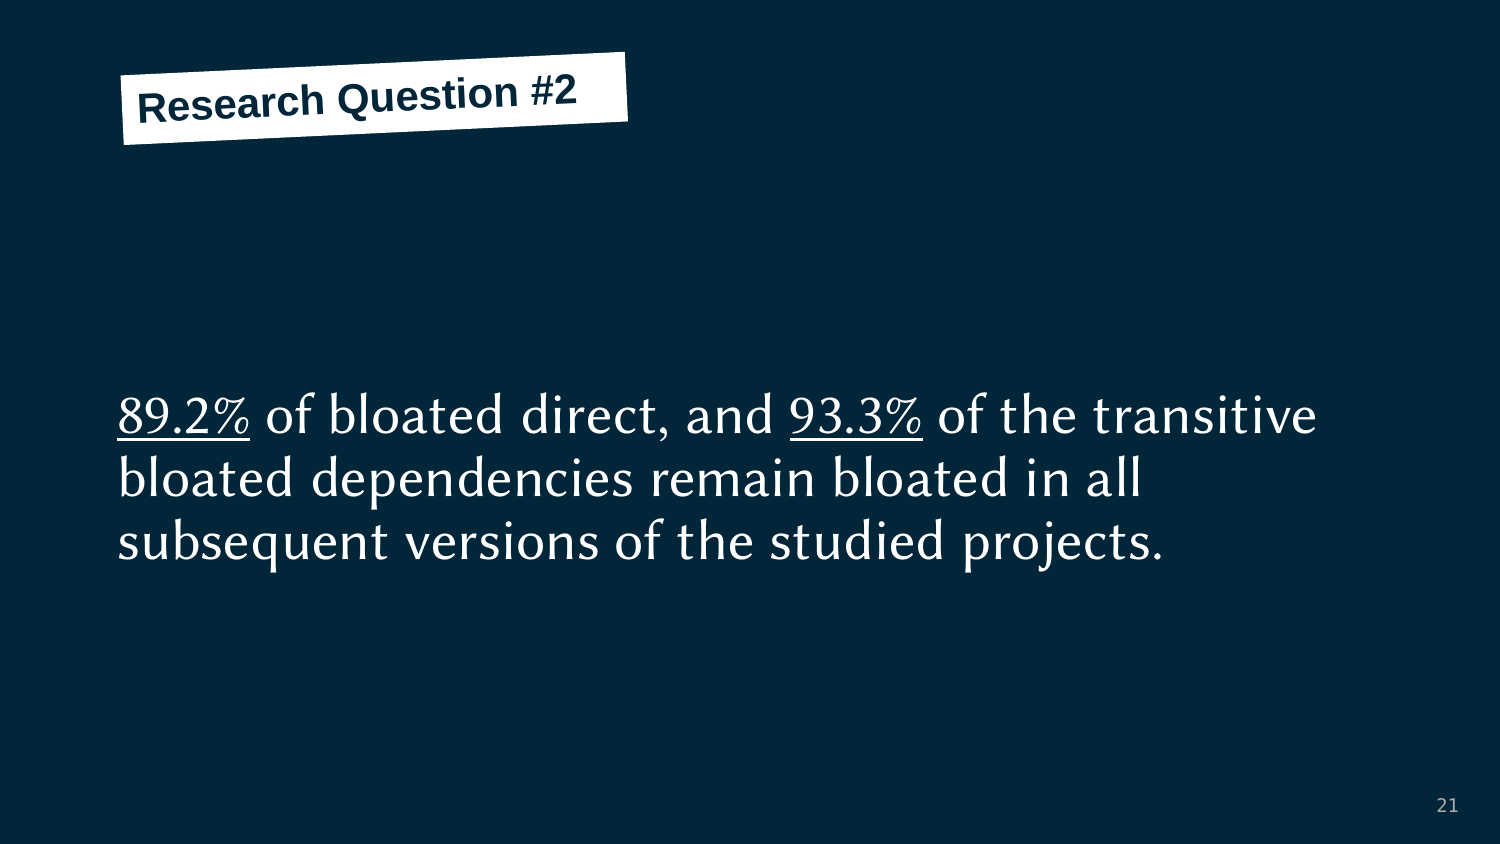

Research Question #2
# 89.2% of bloated direct, and 93.3% of the transitive bloated dependencies remain bloated in all subsequent versions of the studied projects.
21